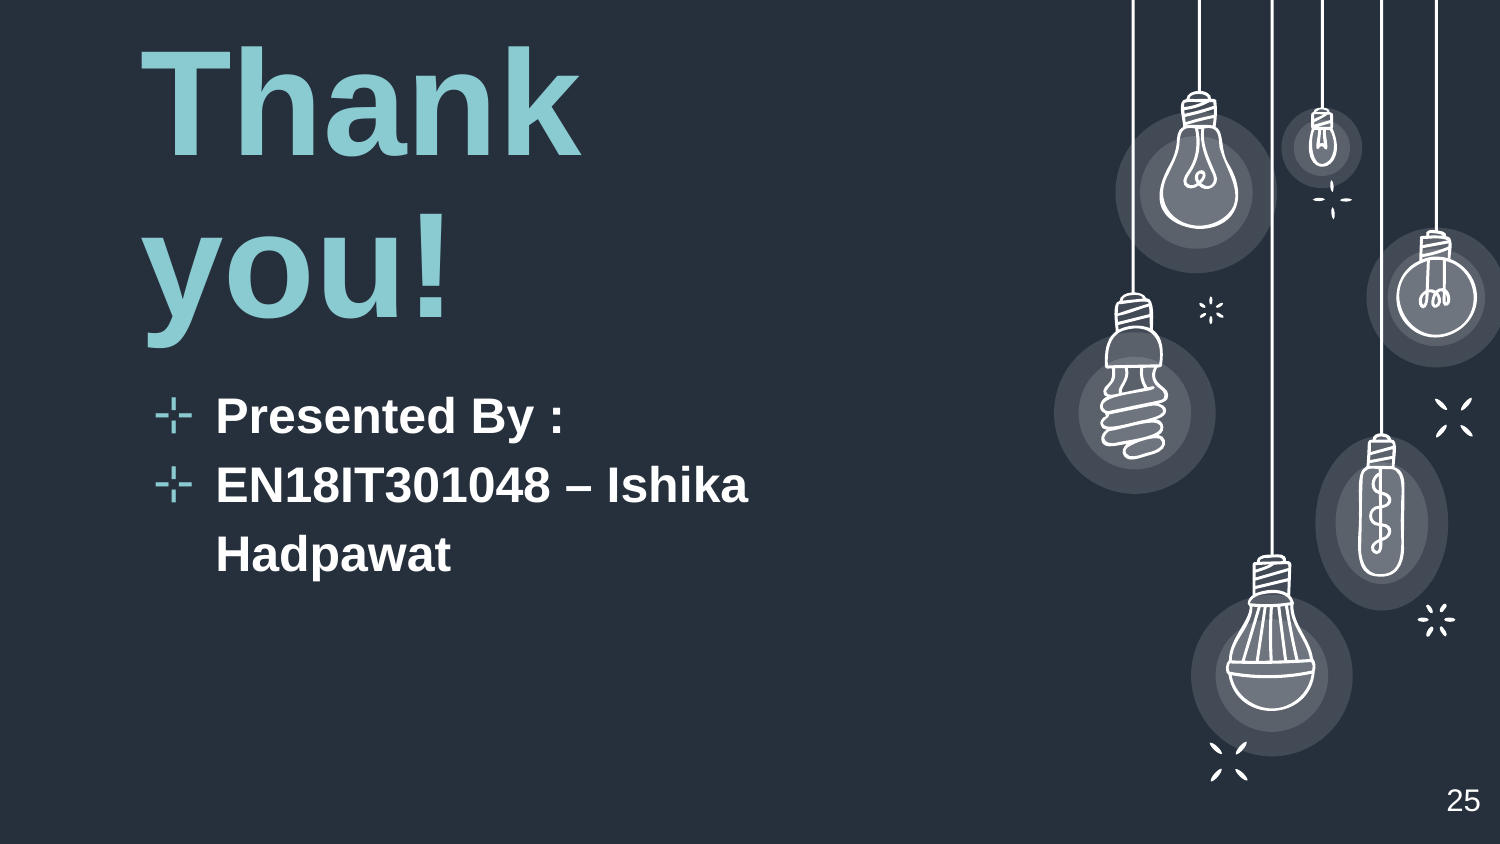

Thank you!
Presented By :
EN18IT301048 – Ishika Hadpawat
25